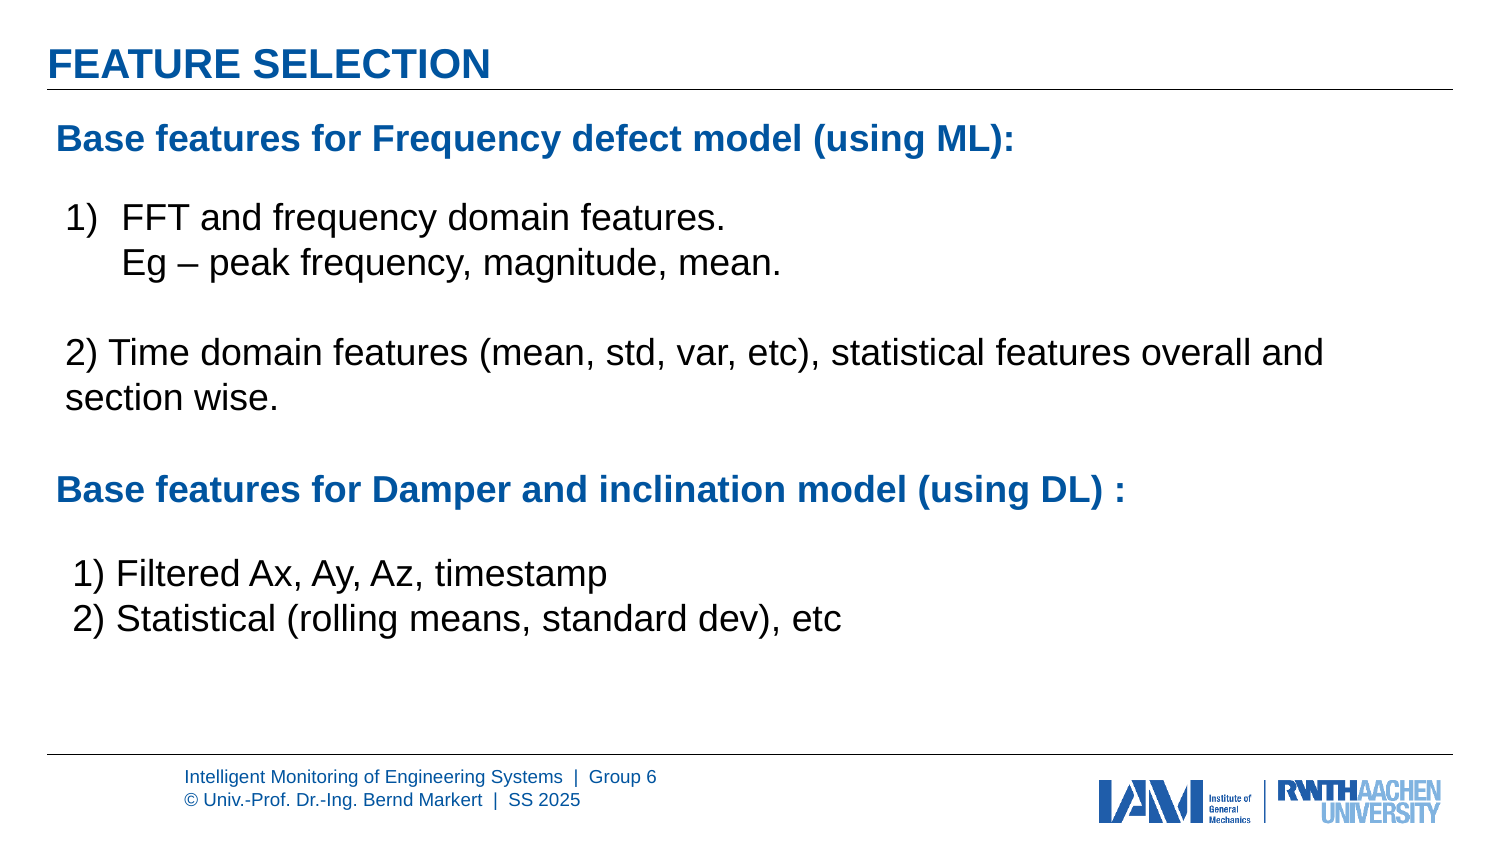

# FEATURE SELECTION
Base features for Frequency defect model (using ML):

FFT and frequency domain features.
Eg – peak frequency, magnitude, mean.
2) Time domain features (mean, std, var, etc), statistical features overall and section wise.
Base features for Damper and inclination model (using DL) :
1) Filtered Ax, Ay, Az, timestamp
2) Statistical (rolling means, standard dev), etc